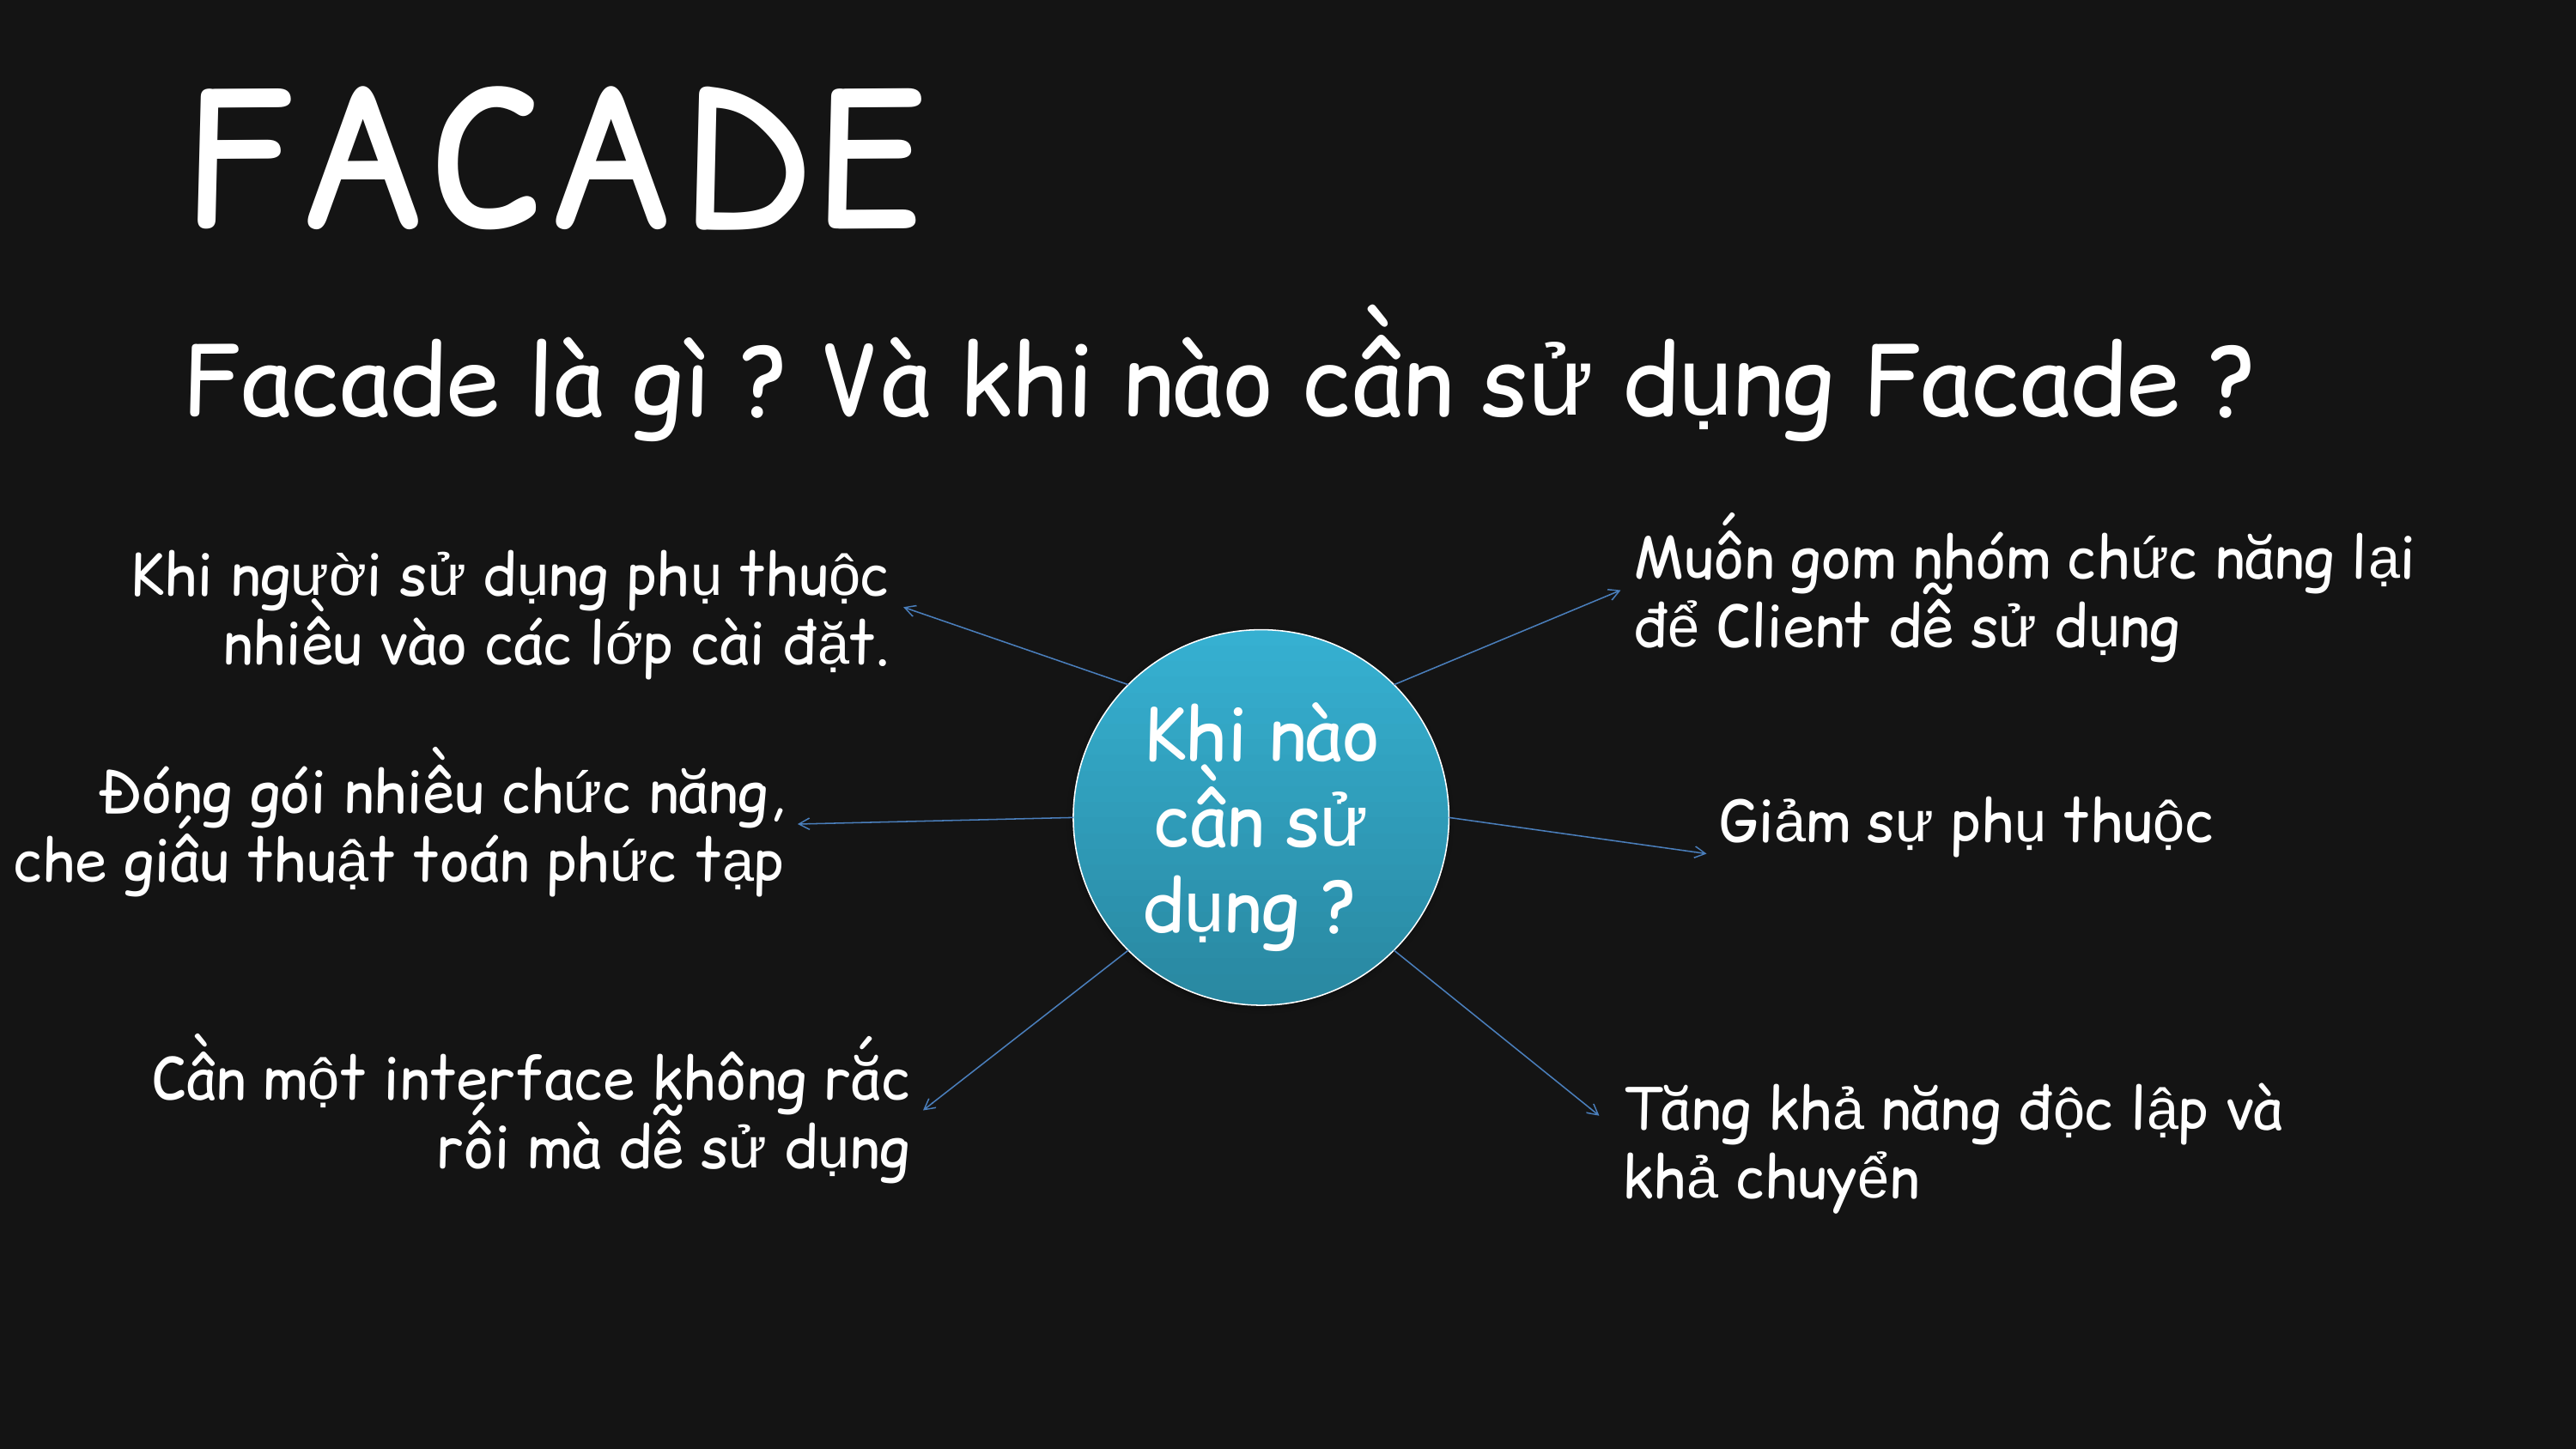

FACADE
Facade là gì ? Và khi nào cần sử dụng Facade ?

Muốn gom nhóm chức năng lại để Client dễ sử dụng
Khi người sử dụng phụ thuộc nhiều vào các lớp cài đặt.
Khi nào cần sử dụng ?
Đóng gói nhiều chức năng, che giấu thuật toán phức tạp
Giảm sự phụ thuộc
Cần một interface không rắc rối mà dễ sử dụng
Tăng khả năng độc lập và khả chuyển